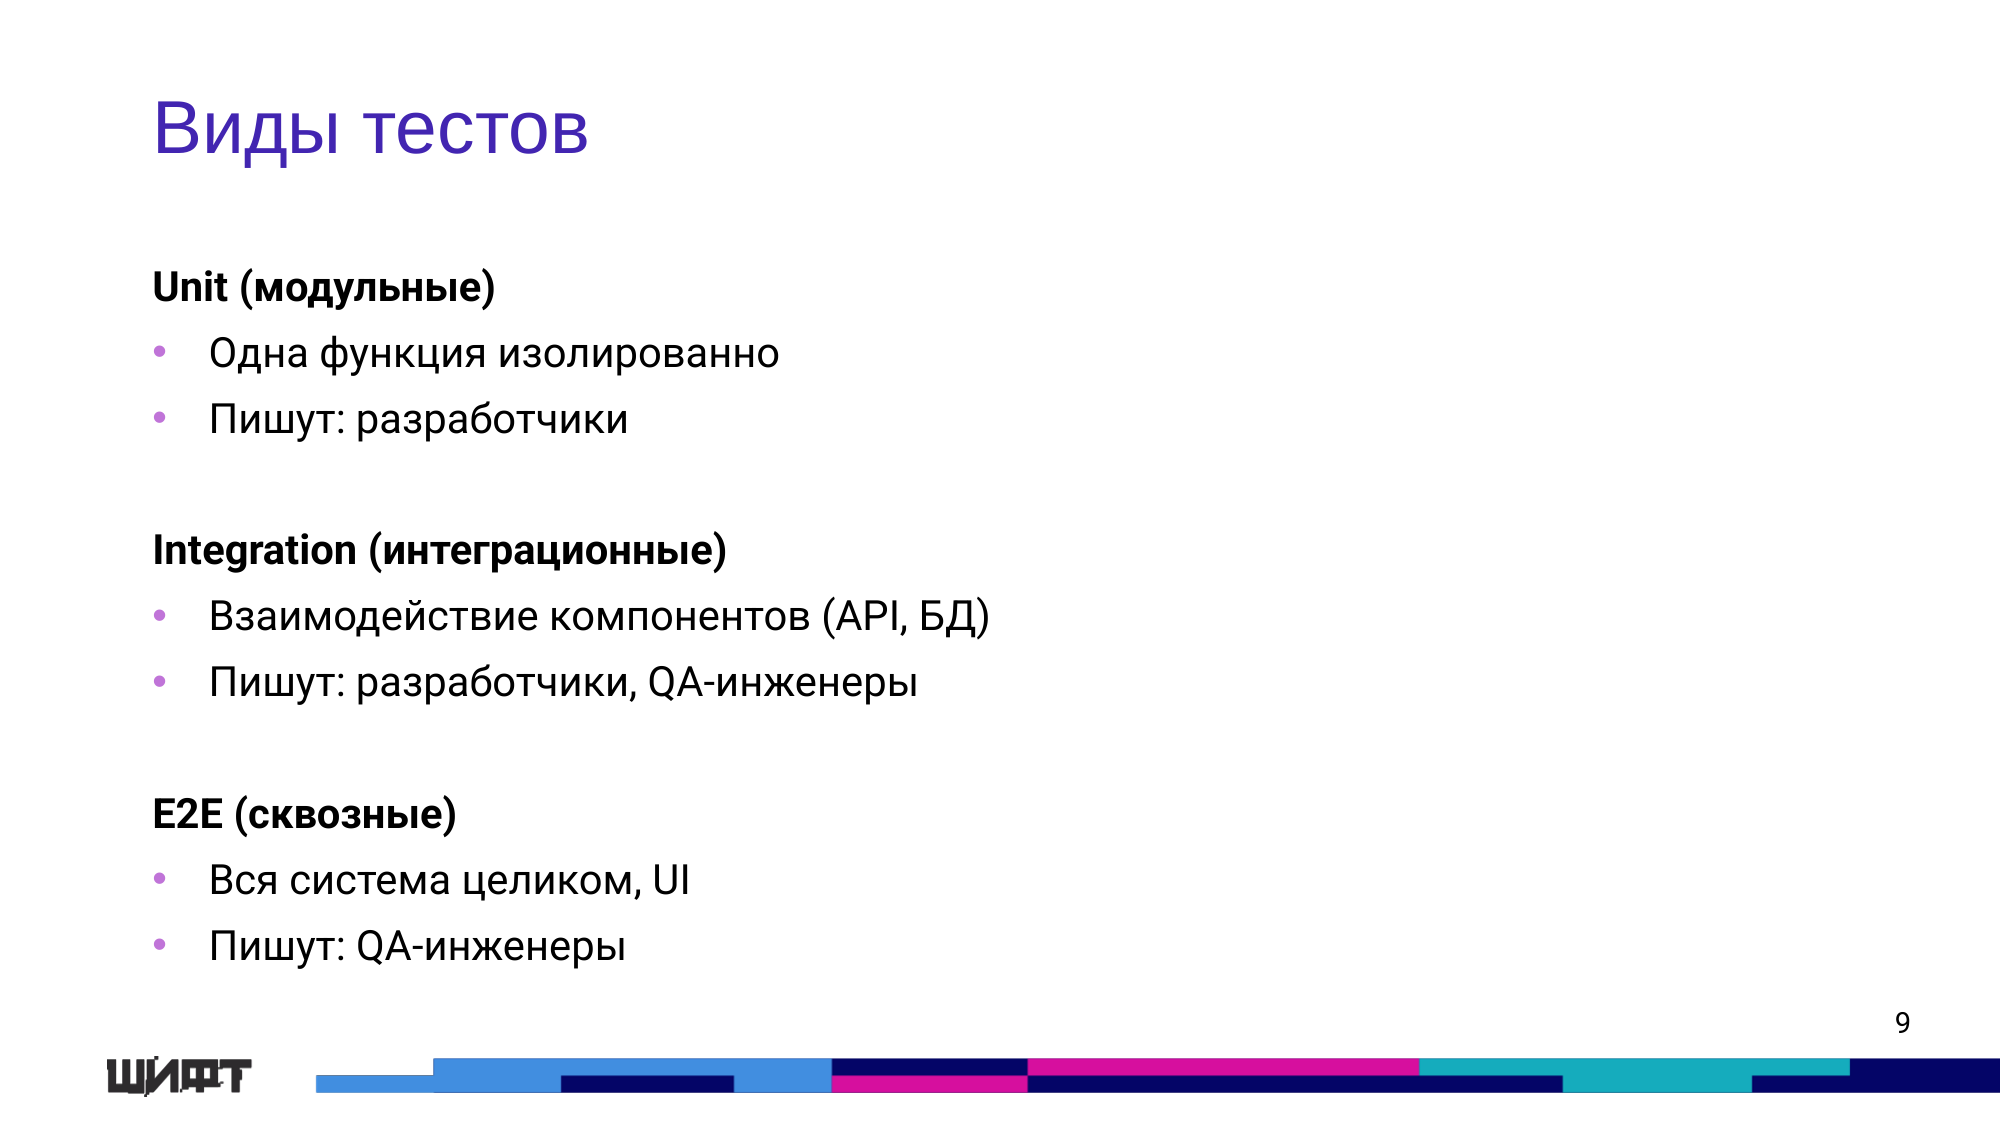

# Виды тестов
Unit (модульные)
Одна функция изолированно
Пишут: разработчики

Integration (интеграционные)
Взаимодействие компонентов (API, БД)
Пишут: разработчики, QA-инженеры

E2E (сквозные)
Вся система целиком, UI
Пишут: QA-инженеры